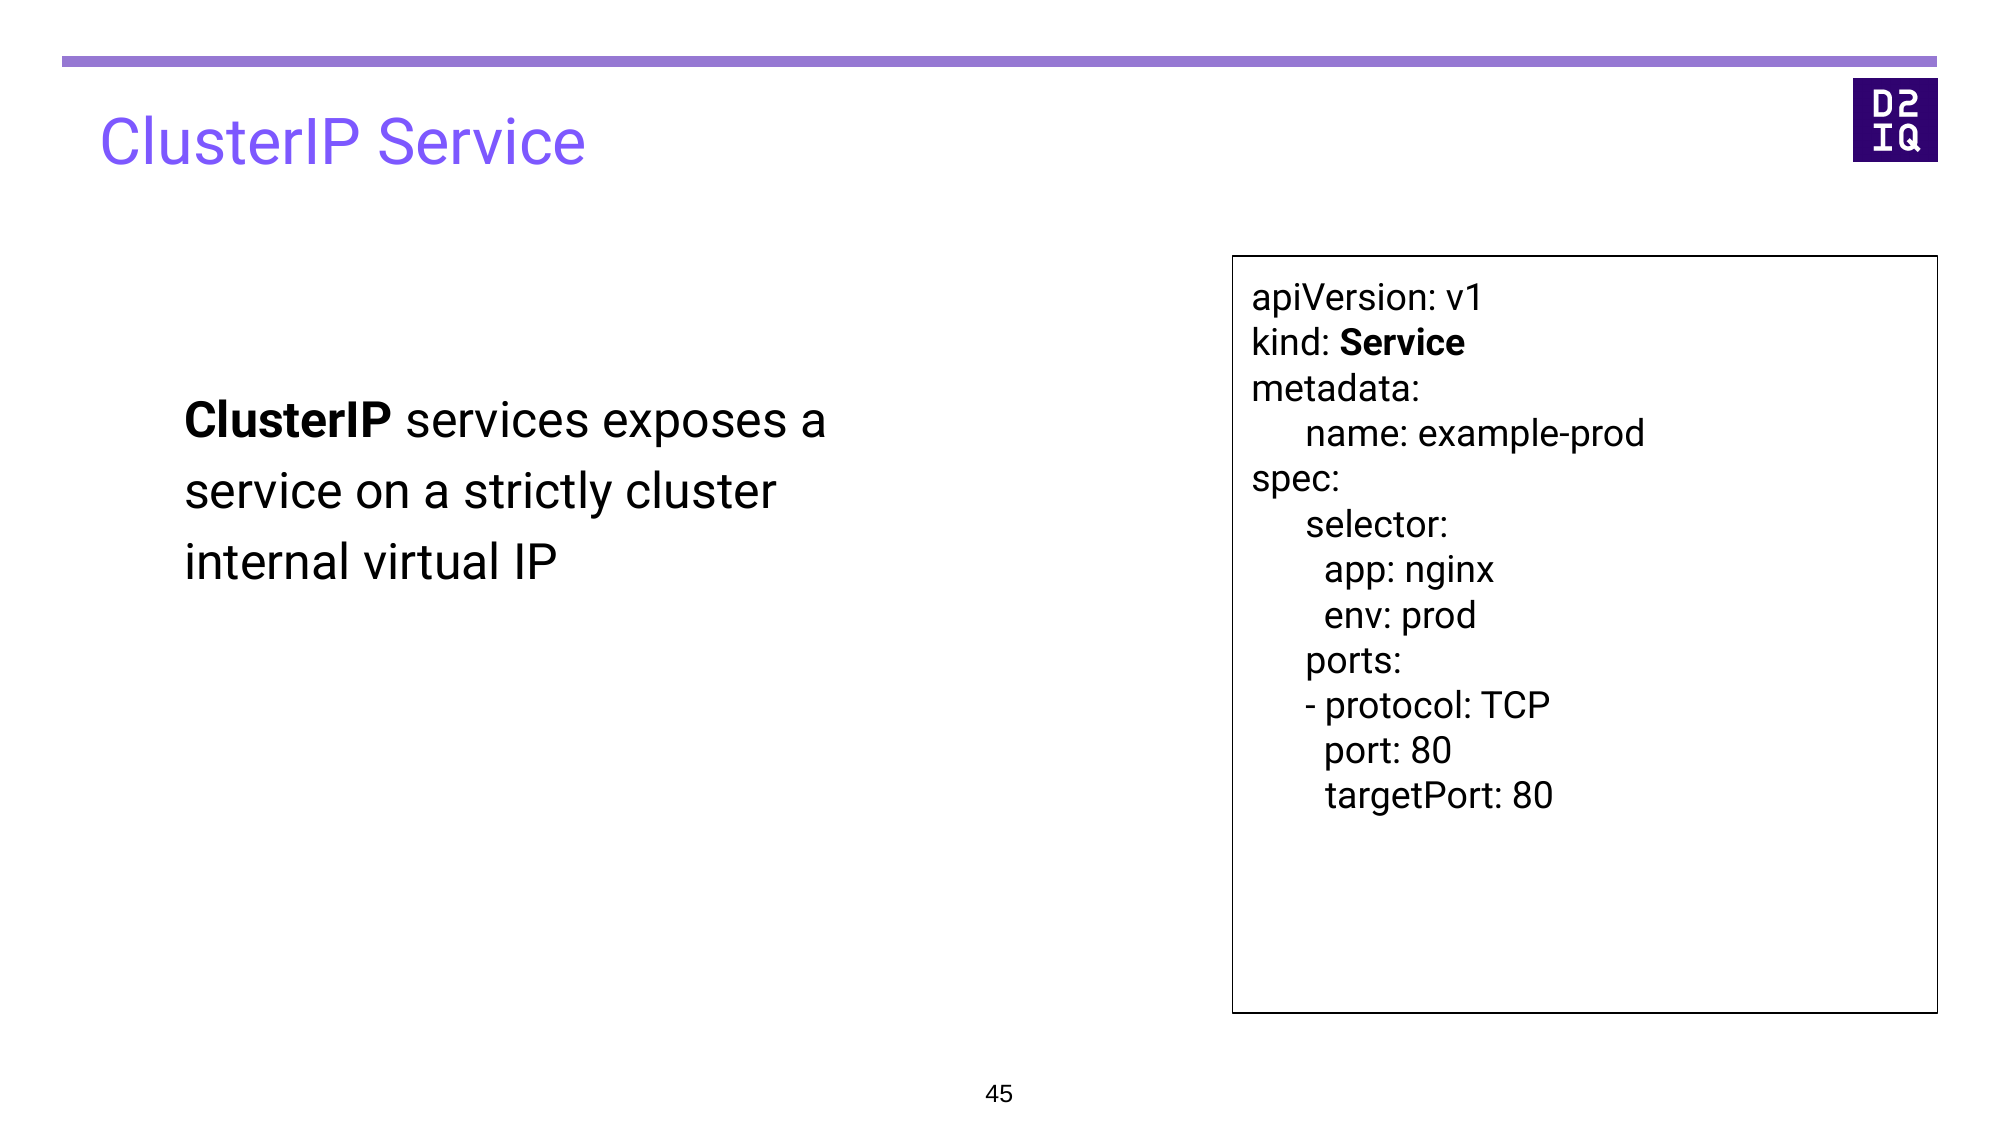

# ClusterIP Service
apiVersion: v1
kind: Service  metadata:
name: example-prod
spec:
selector:
  app: nginx
  env: prod
ports:
- protocol: TCP
  port: 80
          targetPort: 80
ClusterIP services exposes a  service on a strictly cluster  internal virtual IP

45